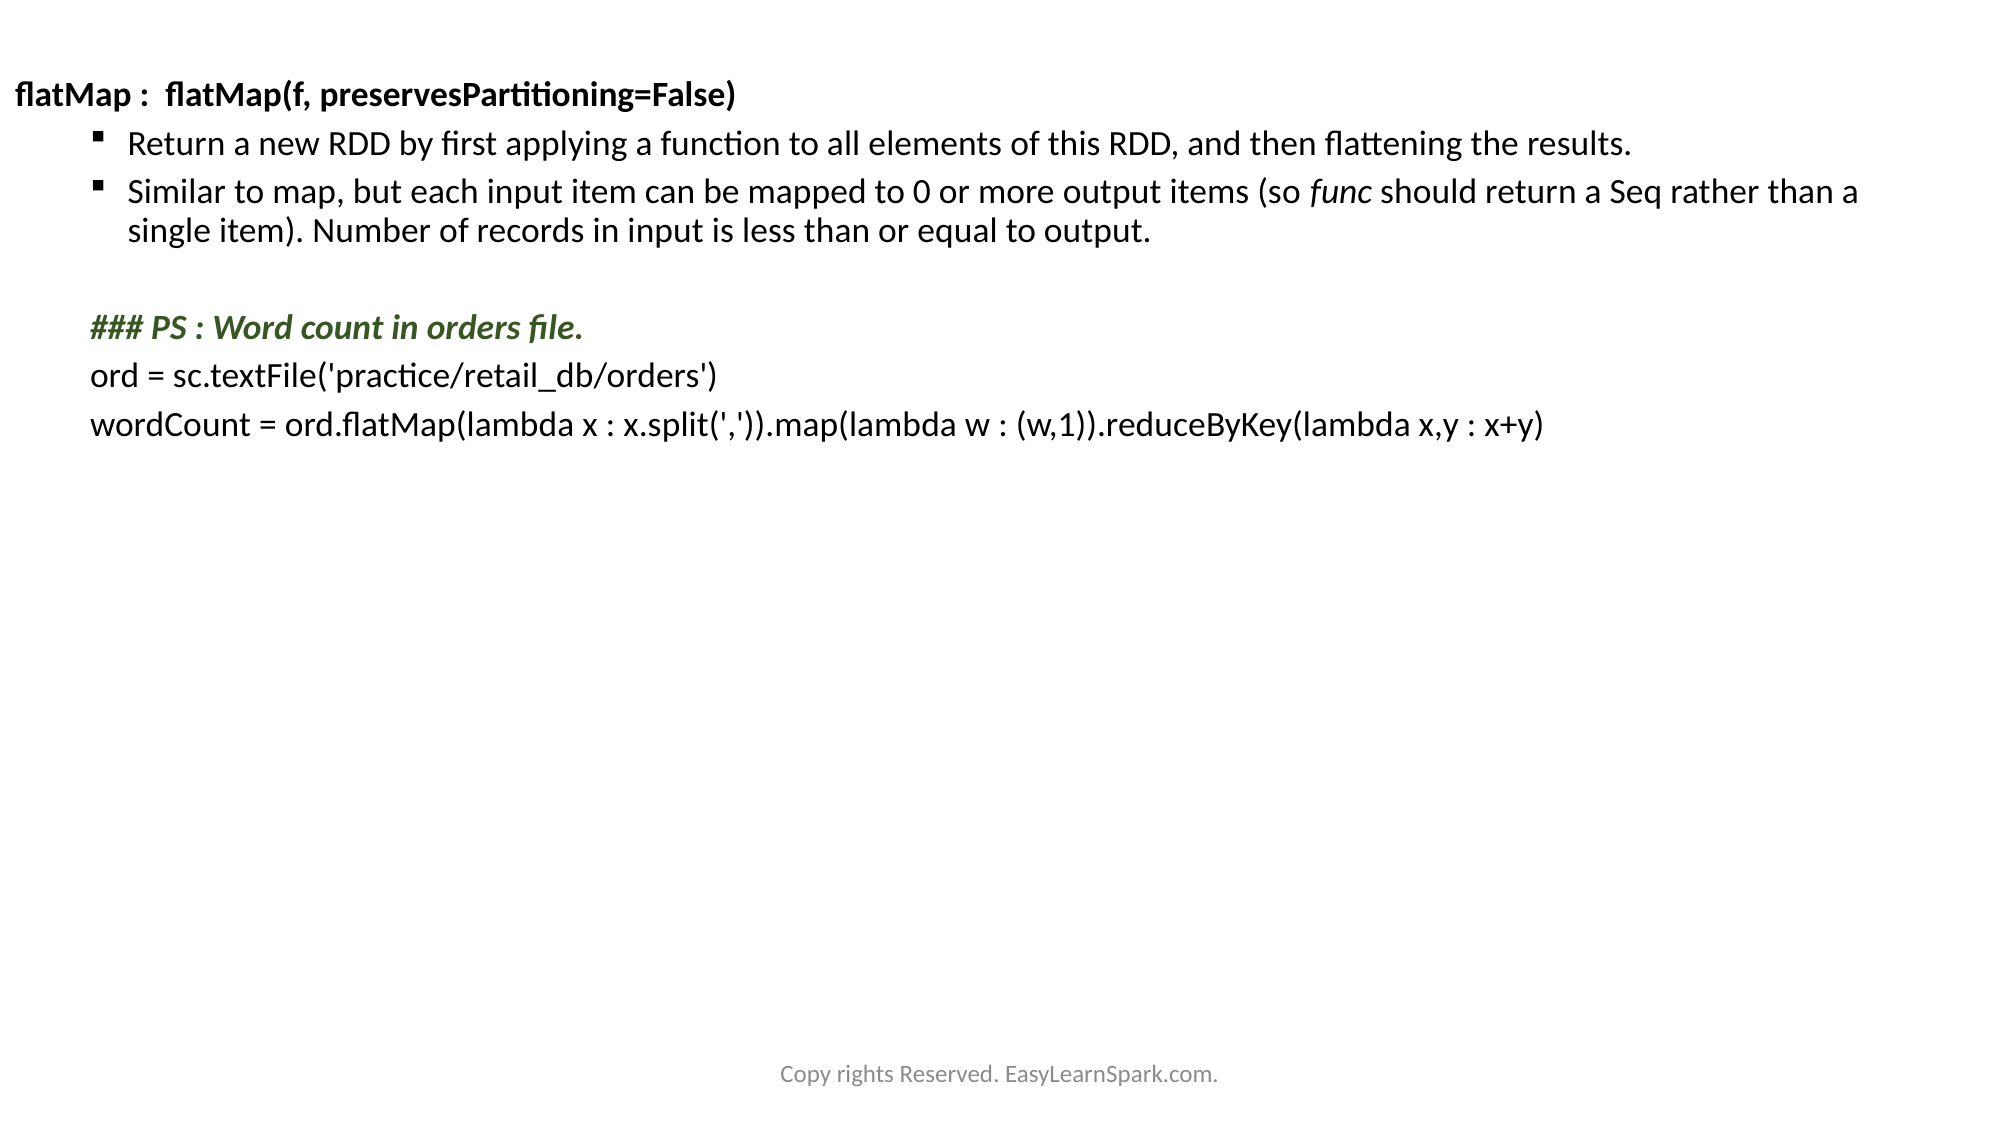

flatMap :  flatMap(f, preservesPartitioning=False)
Return a new RDD by first applying a function to all elements of this RDD, and then flattening the results.
Similar to map, but each input item can be mapped to 0 or more output items (so func should return a Seq rather than a single item). Number of records in input is less than or equal to output.

### PS : Word count in orders file.
ord = sc.textFile('practice/retail_db/orders')
wordCount = ord.flatMap(lambda x : x.split(',')).map(lambda w : (w,1)).reduceByKey(lambda x,y : x+y)
Copy rights Reserved. EasyLearnSpark.com.